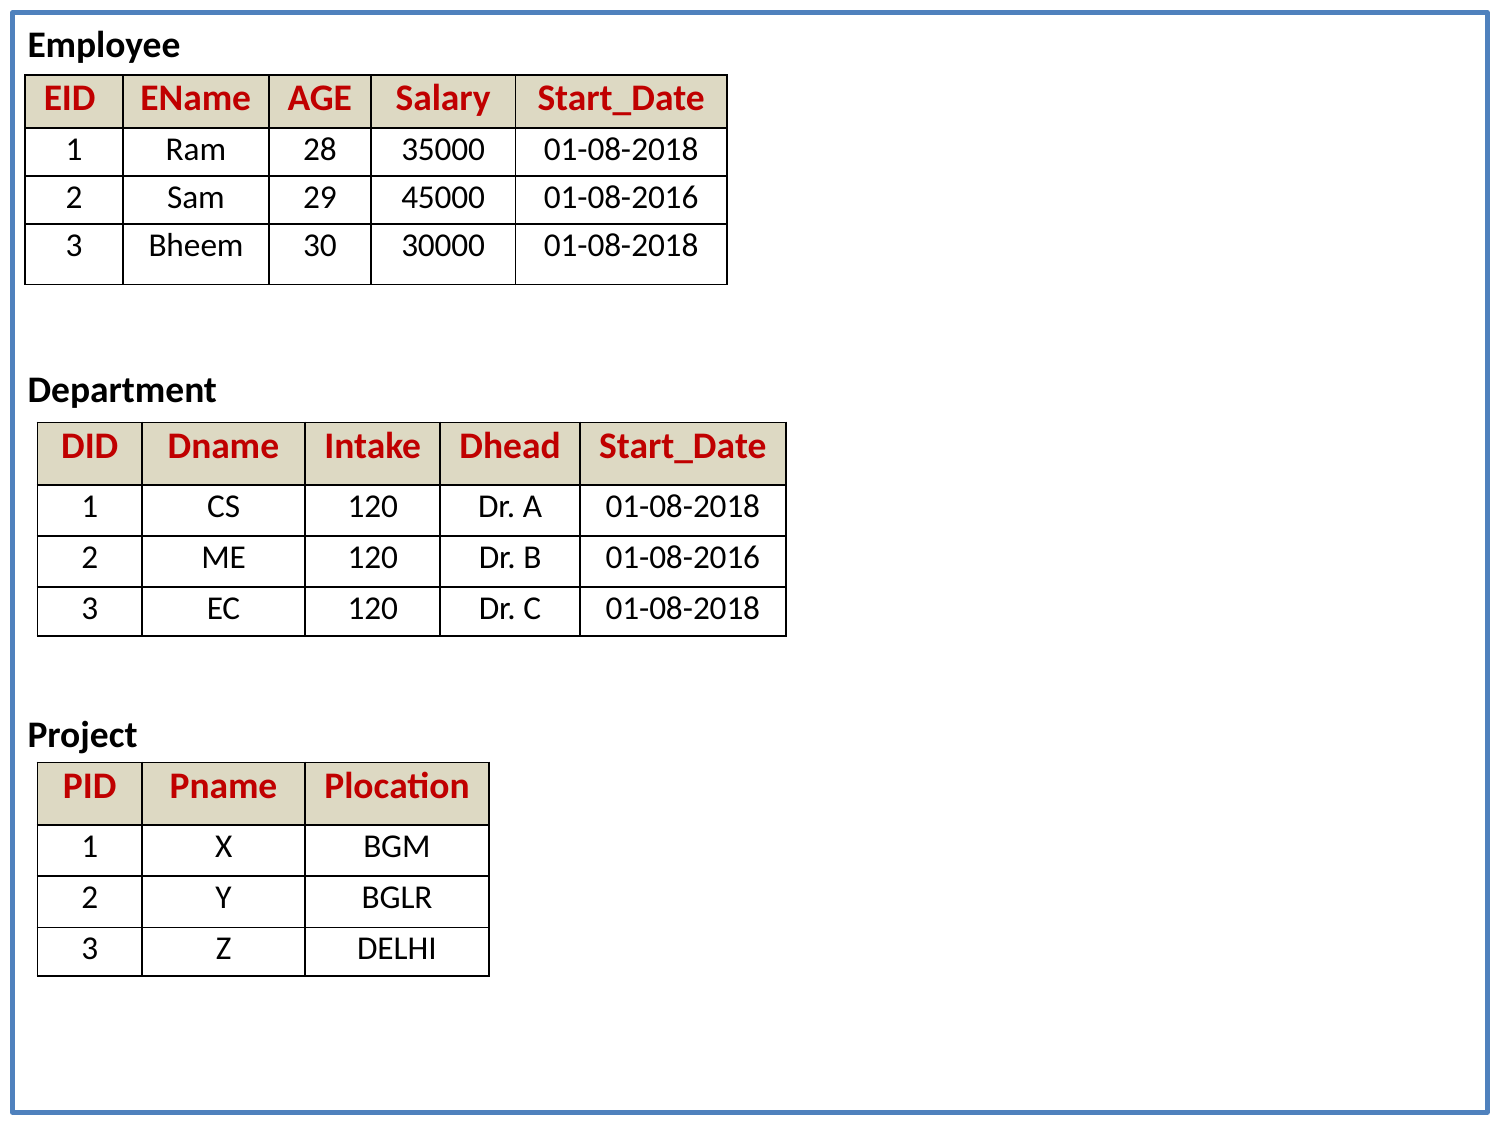

Employee

Department

Project
| EID | EName | AGE | Salary | Start\_Date |
| --- | --- | --- | --- | --- |
| 1 | Ram | 28 | 35000 | 01-08-2018 |
| 2 | Sam | 29 | 45000 | 01-08-2016 |
| 3 | Bheem | 30 | 30000 | 01-08-2018 |
| DID | Dname | Intake | Dhead | Start\_Date |
| --- | --- | --- | --- | --- |
| 1 | CS | 120 | Dr. A | 01-08-2018 |
| 2 | ME | 120 | Dr. B | 01-08-2016 |
| 3 | EC | 120 | Dr. C | 01-08-2018 |
| PID | Pname | Plocation |
| --- | --- | --- |
| 1 | X | BGM |
| 2 | Y | BGLR |
| 3 | Z | DELHI |